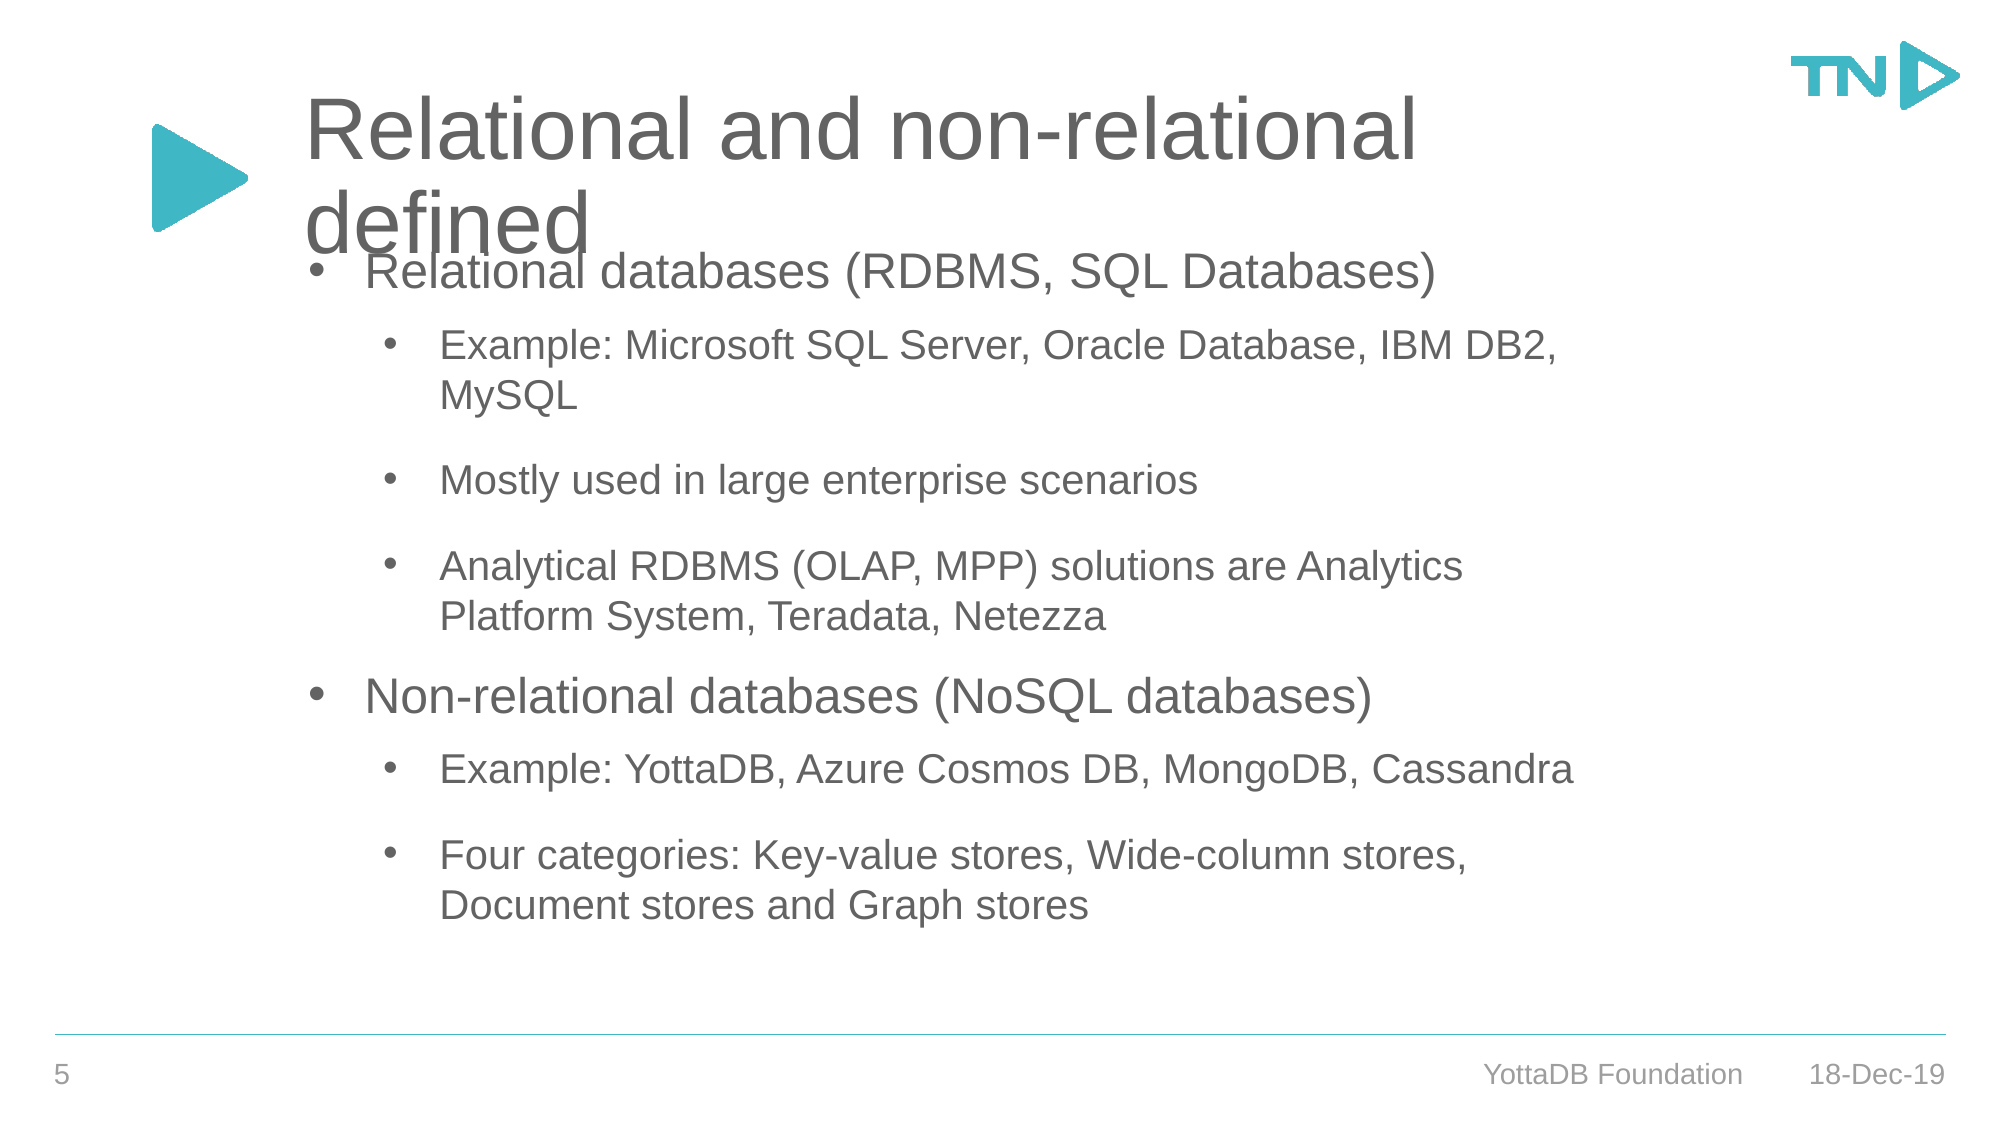

# Relational and non-relational defined
Relational databases (RDBMS, SQL Databases)
Example: Microsoft SQL Server, Oracle Database, IBM DB2, MySQL
Mostly used in large enterprise scenarios
Analytical RDBMS (OLAP, MPP) solutions are Analytics Platform System, Teradata, Netezza
Non-relational databases (NoSQL databases)
Example: YottaDB, Azure Cosmos DB, MongoDB, Cassandra
Four categories: Key-value stores, Wide-column stores, Document stores and Graph stores
5
YottaDB Foundation
18-Dec-19